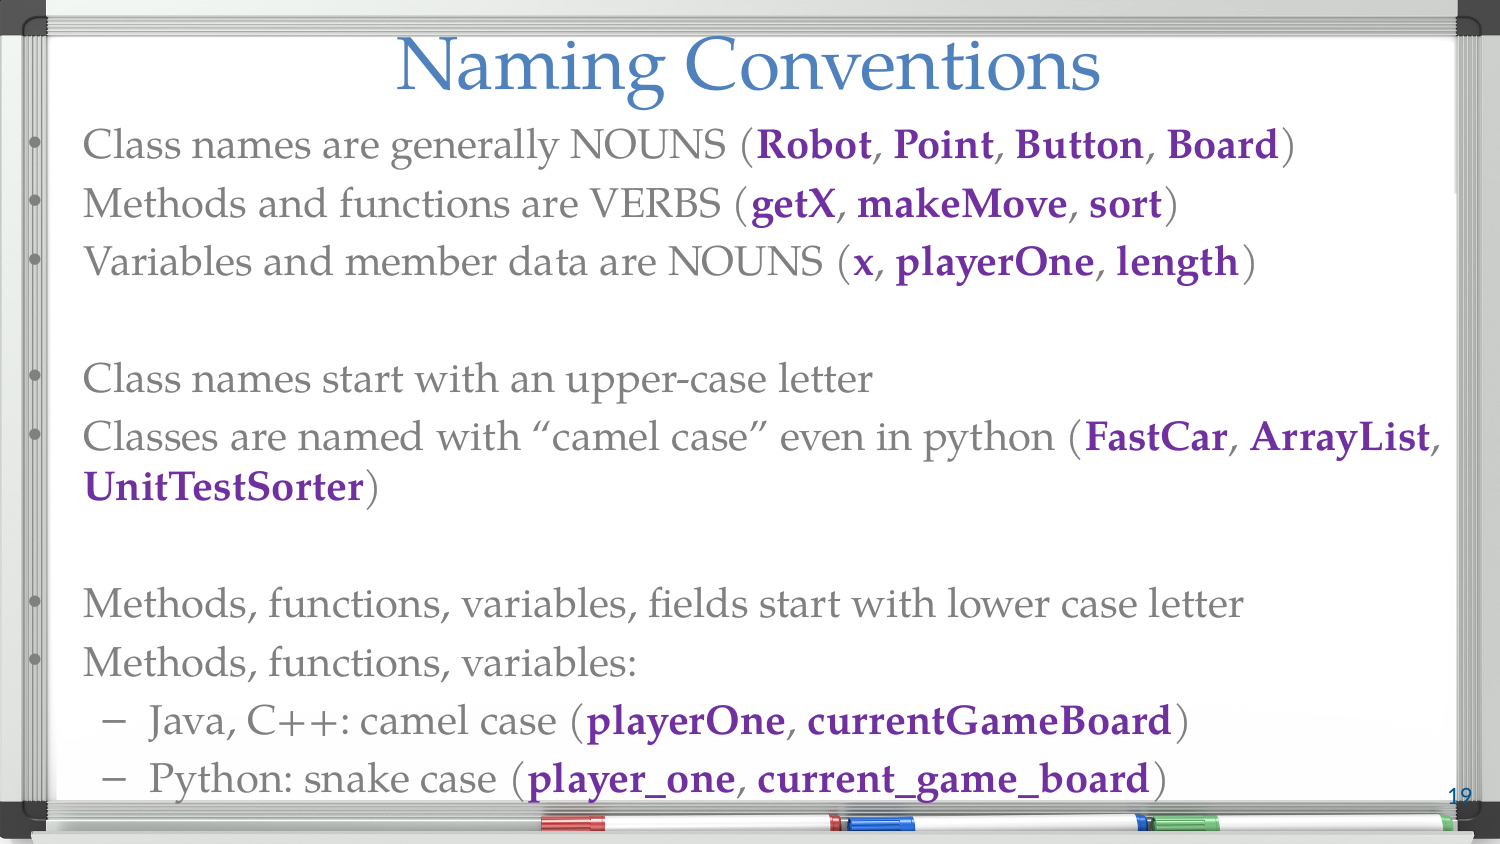

# Naming Conventions
Class names are generally NOUNS (Robot, Point, Button, Board)
Methods and functions are VERBS (getX, makeMove, sort)
Variables and member data are NOUNS (x, playerOne, length)

Class names start with an upper-case letter
Classes are named with “camel case” even in python (FastCar, ArrayList, UnitTestSorter)

Methods, functions, variables, fields start with lower case letter
Methods, functions, variables:
Java, C++: camel case (playerOne, currentGameBoard)
Python: snake case (player_one, current_game_board)
19